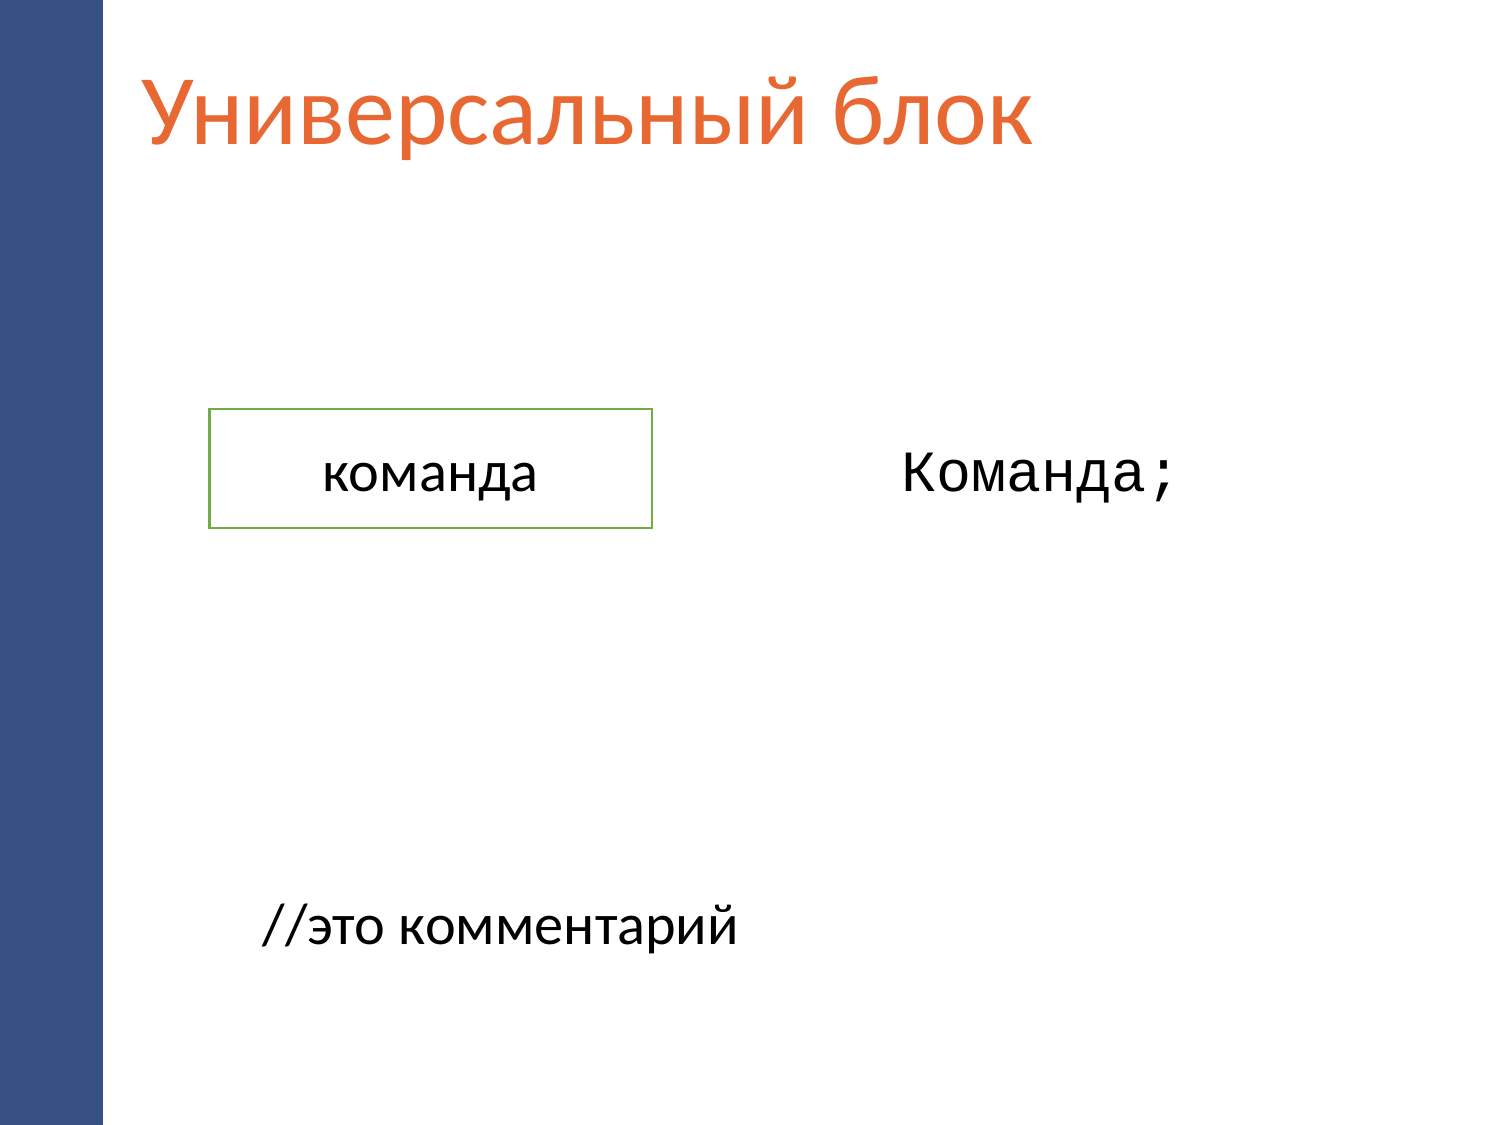

# Универсальный блок
команда
Команда;
//это комментарий